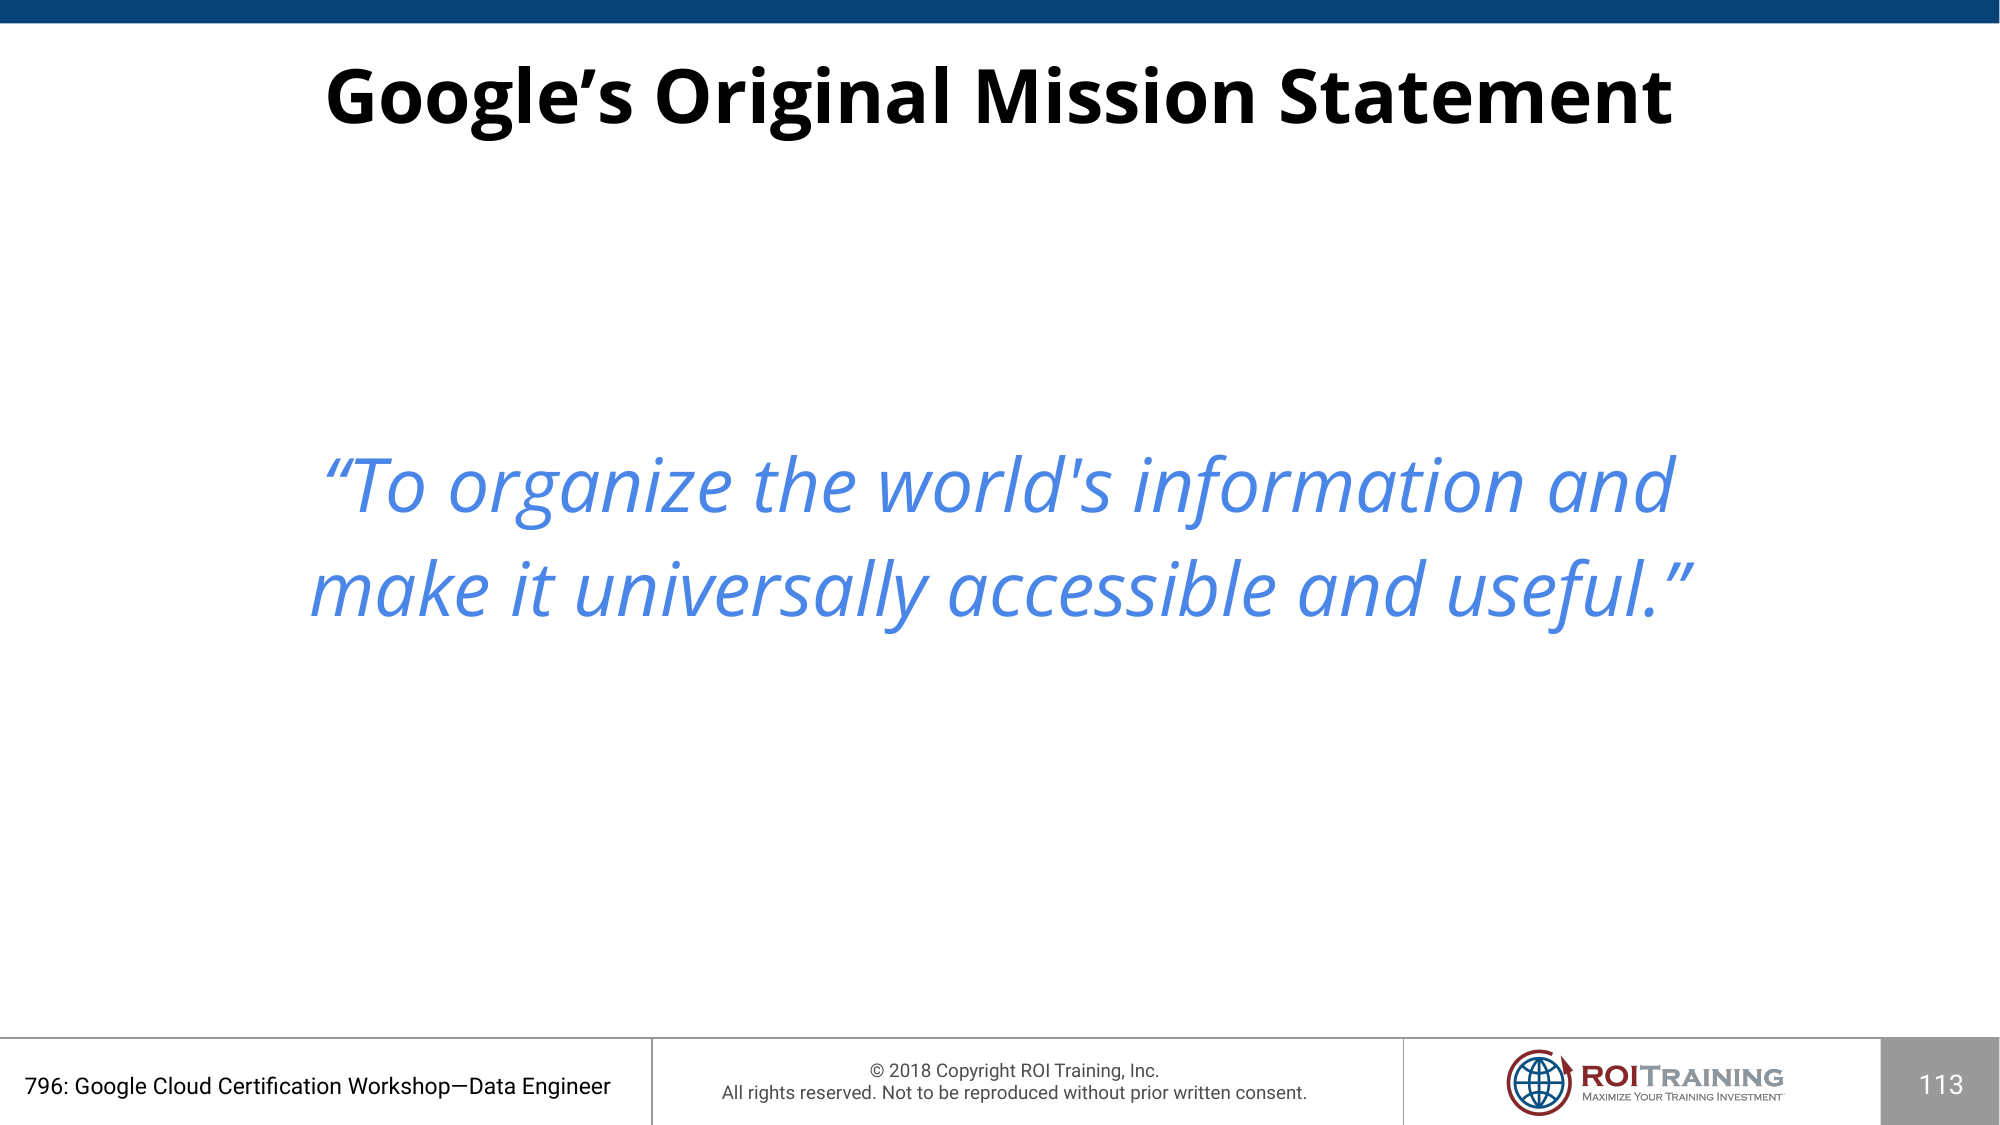

# Google’s Original Mission Statement
“To organize the world's information and make it universally accessible and useful.”